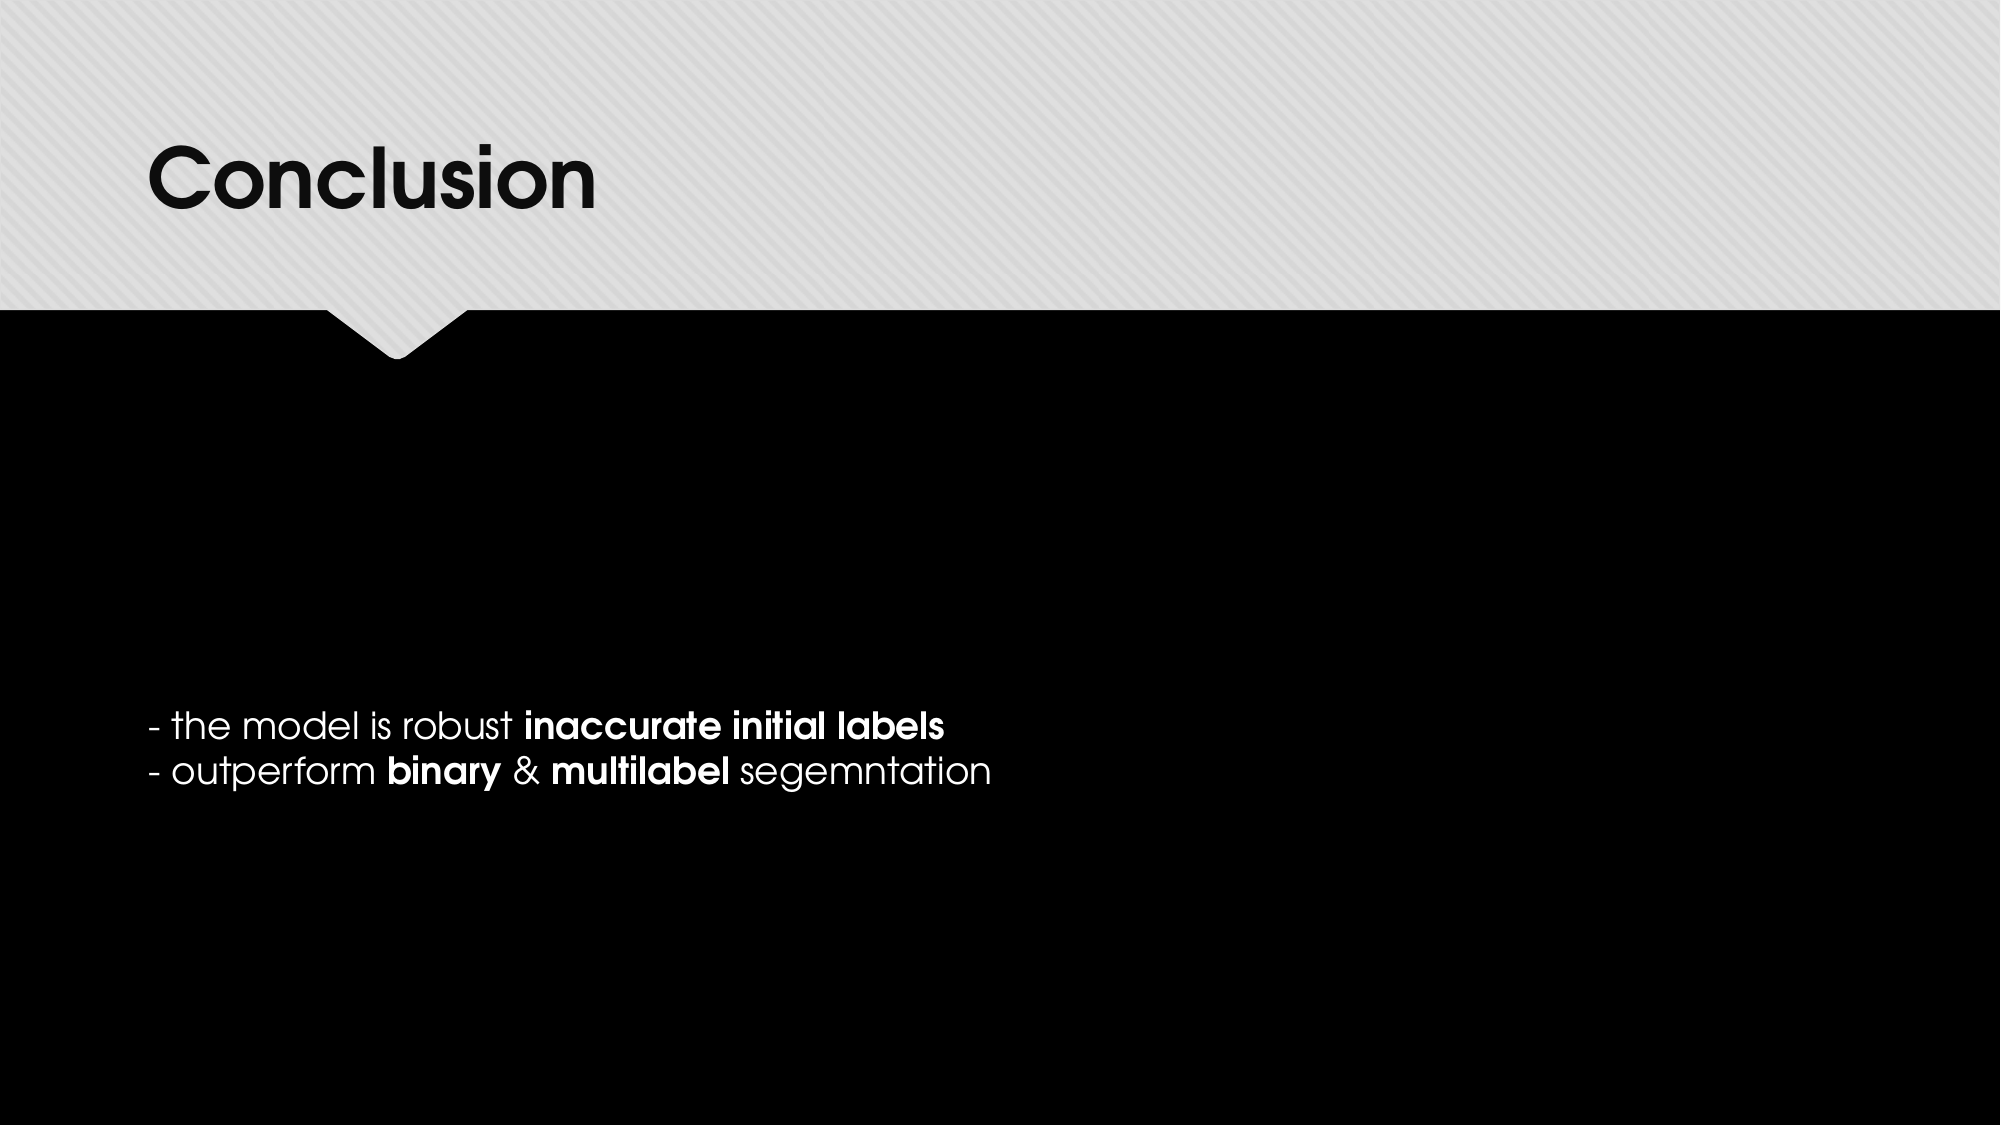

Conclusion
- the model is robust inaccurate initial labels
- outperform binary & multilabel segemntation